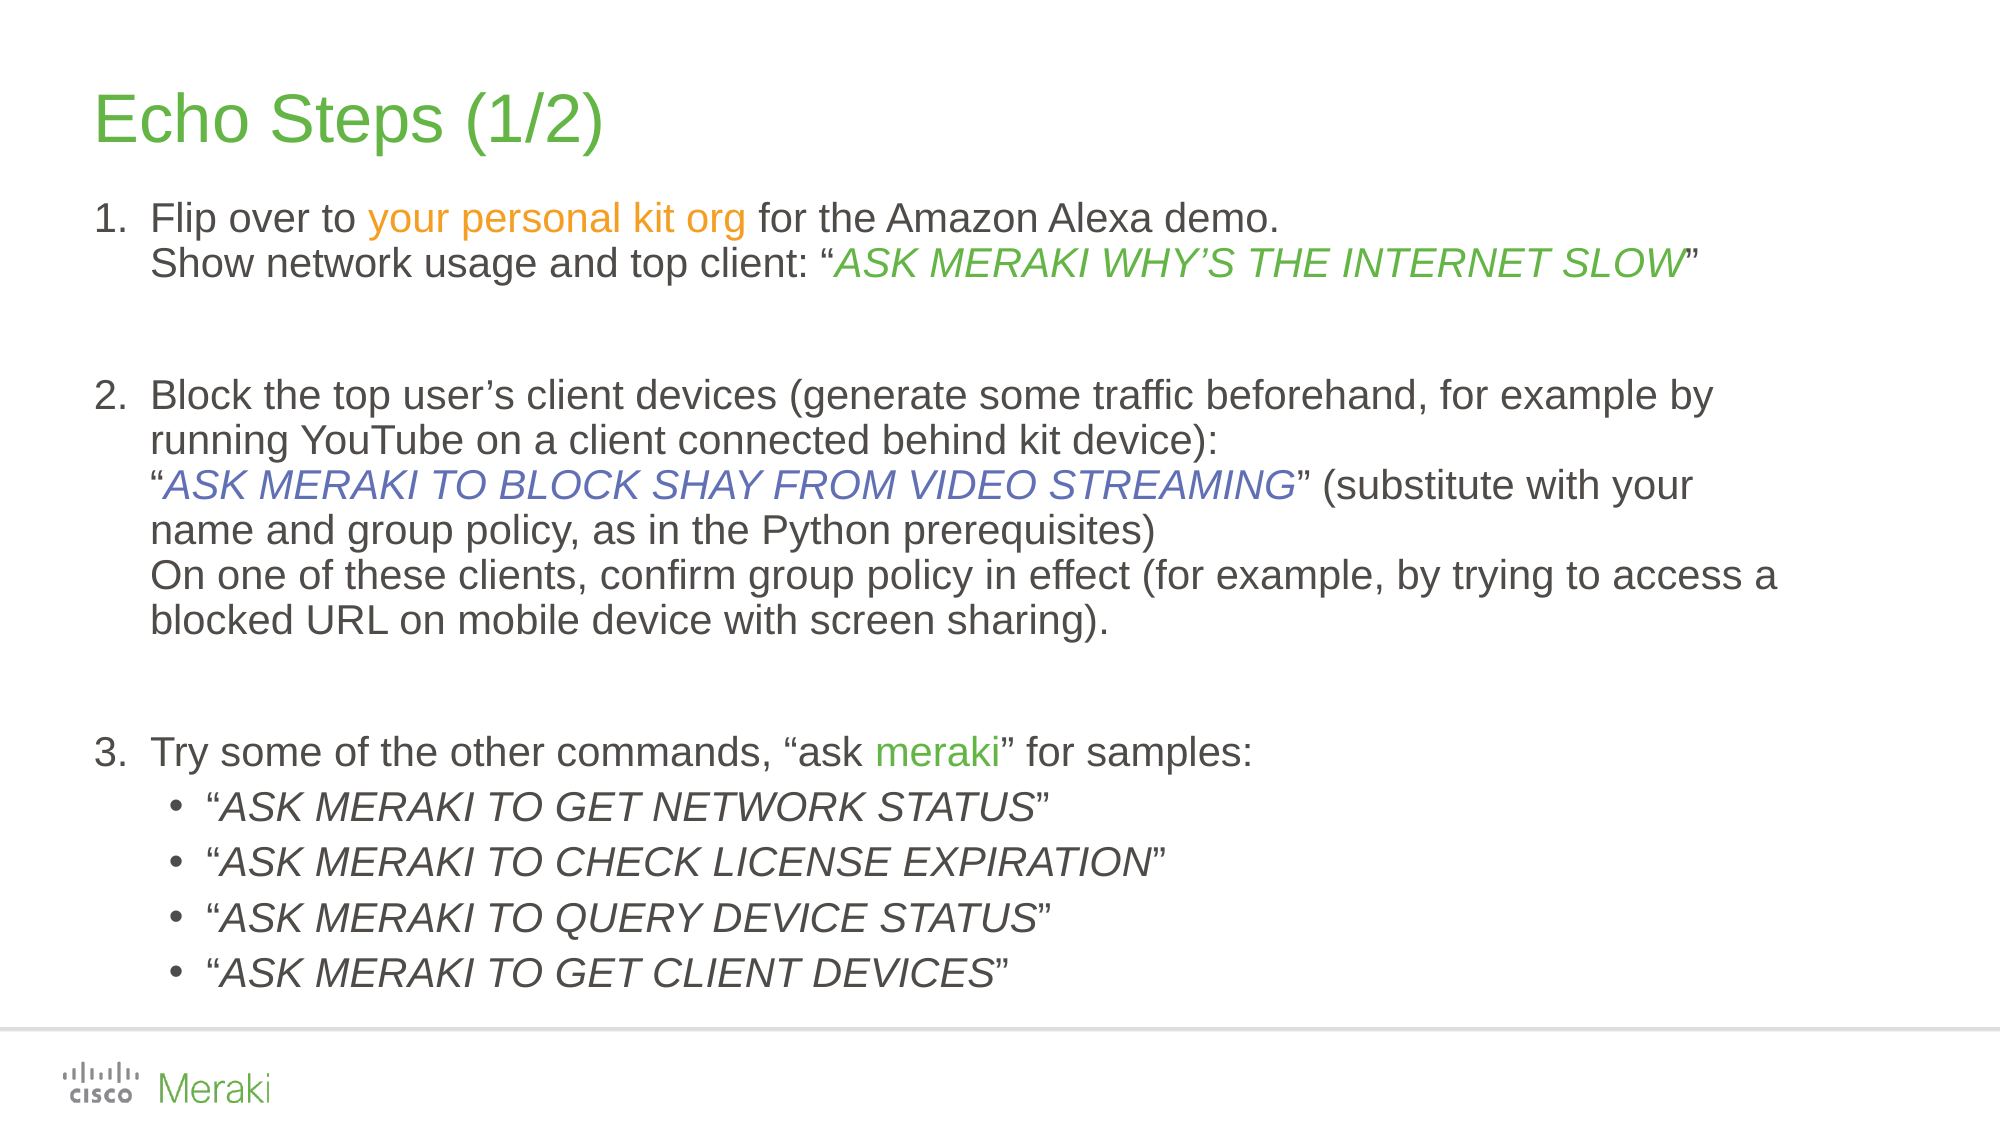

# Echo Steps (1/2)
Flip over to your personal kit org for the Amazon Alexa demo.
Show network usage and top client: “ASK MERAKI WHY’S THE INTERNET SLOW”

Block the top user’s client devices (generate some traffic beforehand, for example by running YouTube on a client connected behind kit device):
“ASK MERAKI TO BLOCK SHAY FROM VIDEO STREAMING” (substitute with your name and group policy, as in the Python prerequisites)
On one of these clients, confirm group policy in effect (for example, by trying to access a blocked URL on mobile device with screen sharing).

Try some of the other commands, “ask meraki” for samples:
“ask meraki to get network status”
“ask meraki to check license expiration”
“ask meraki to query device status”
“ask meraki to get client devices”